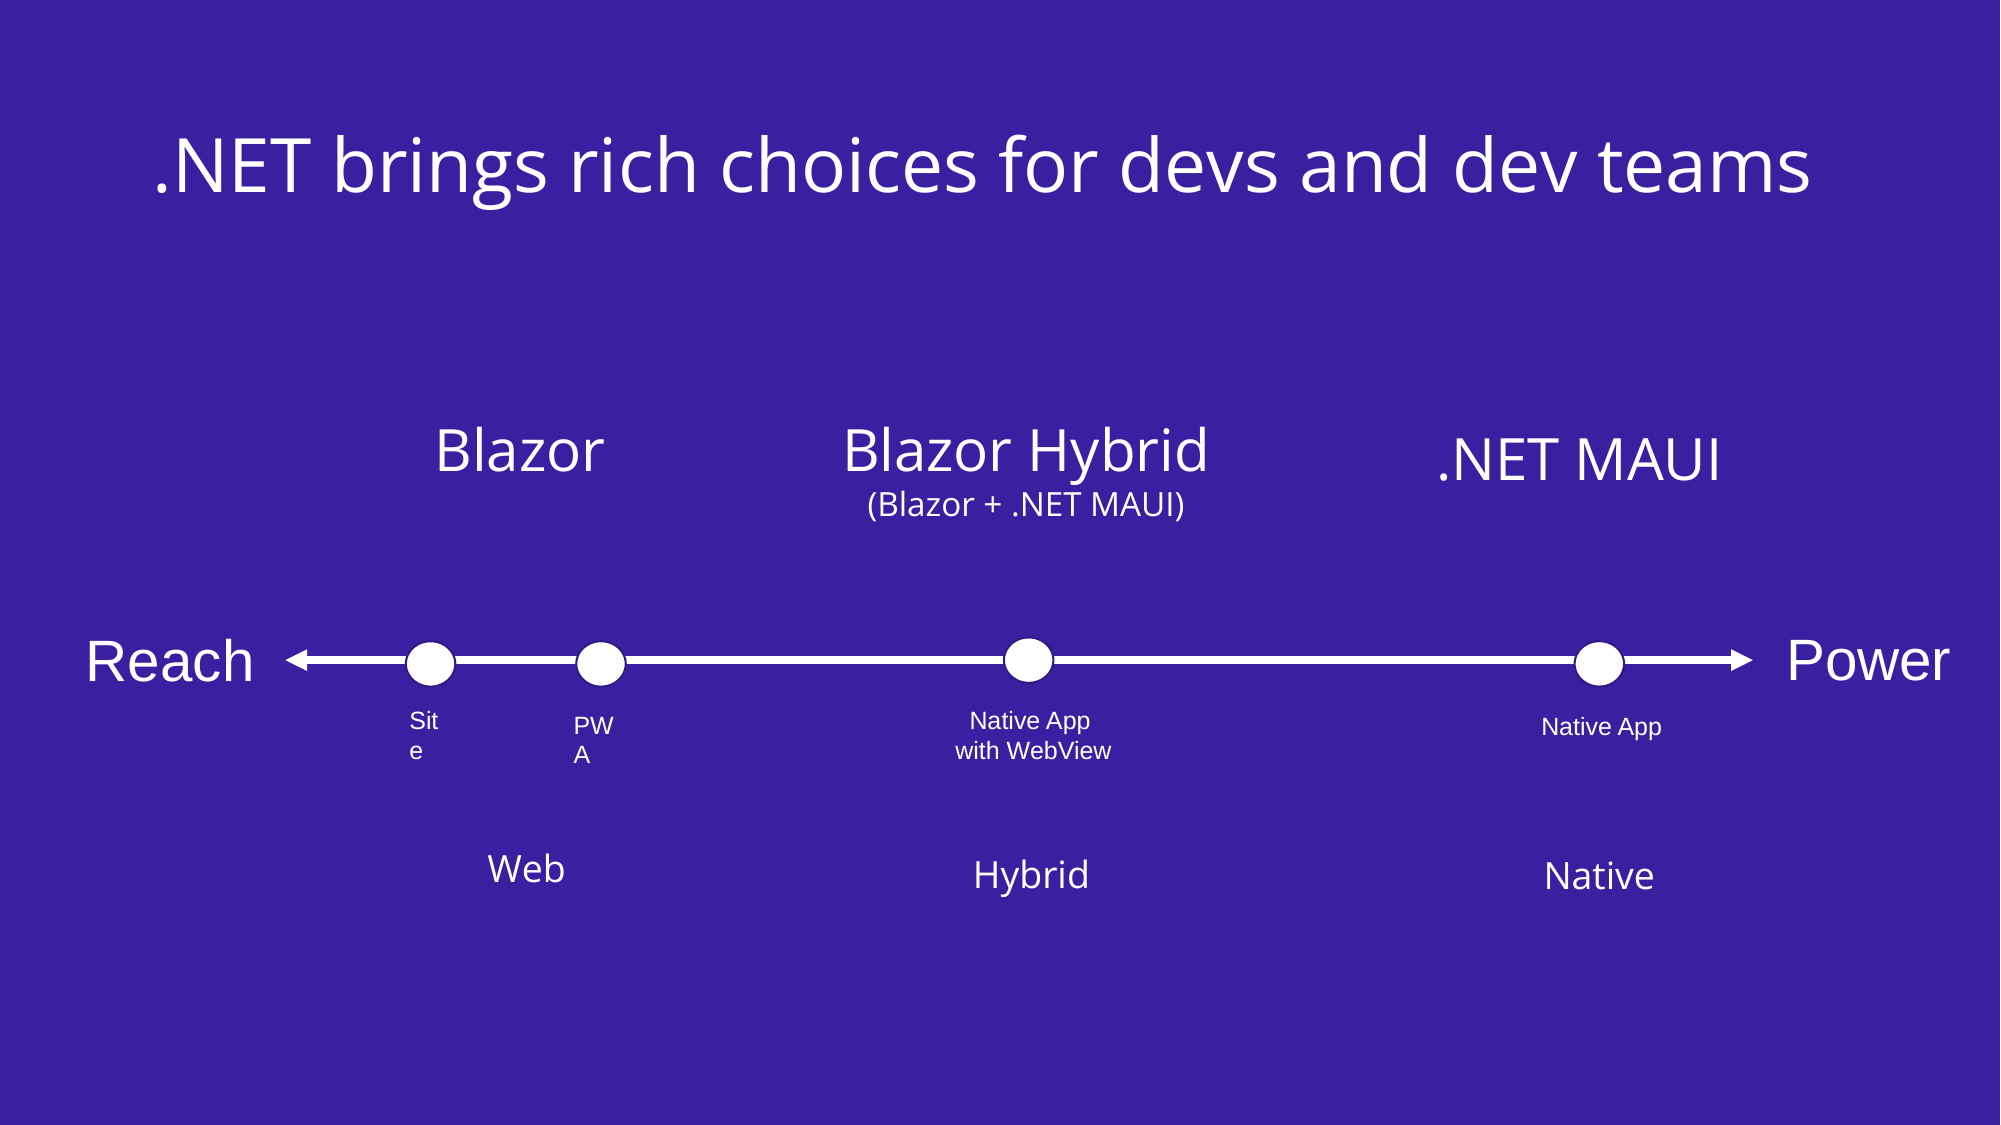

# .NET brings rich choices for devs and dev teams
Blazor
Blazor Hybrid
(Blazor + .NET MAUI)
.NET MAUI
Power
Reach

Native App
with WebView
Site
PWA
Native App
Web
Hybrid
Native